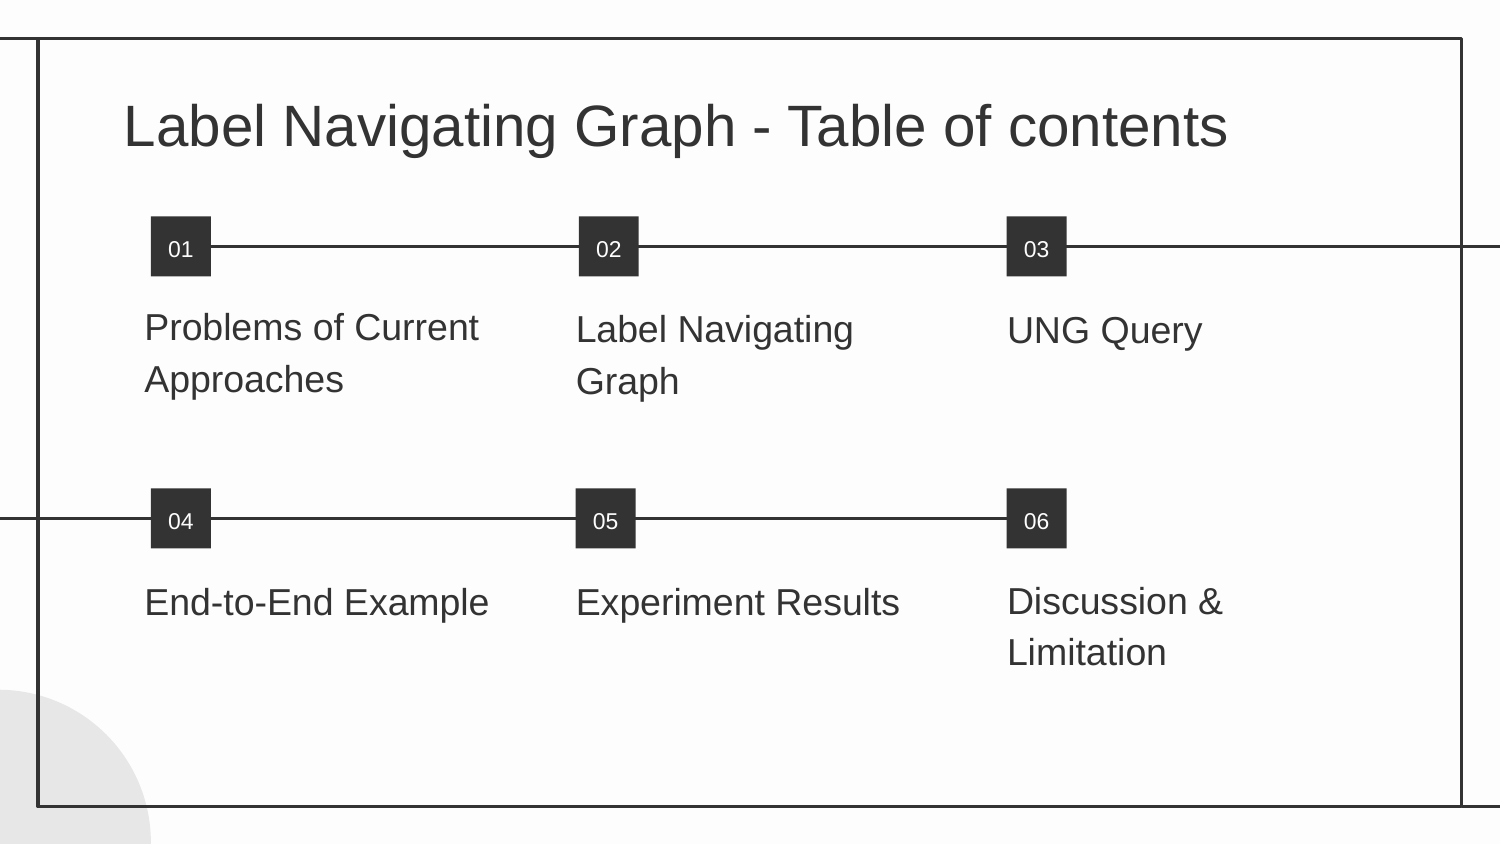

# Label Navigating Graph - Table of contents
01
02
03
Problems of Current Approaches
Label Navigating Graph
UNG Query
04
05
06
Discussion & Limitation
End-to-End Example
Experiment Results